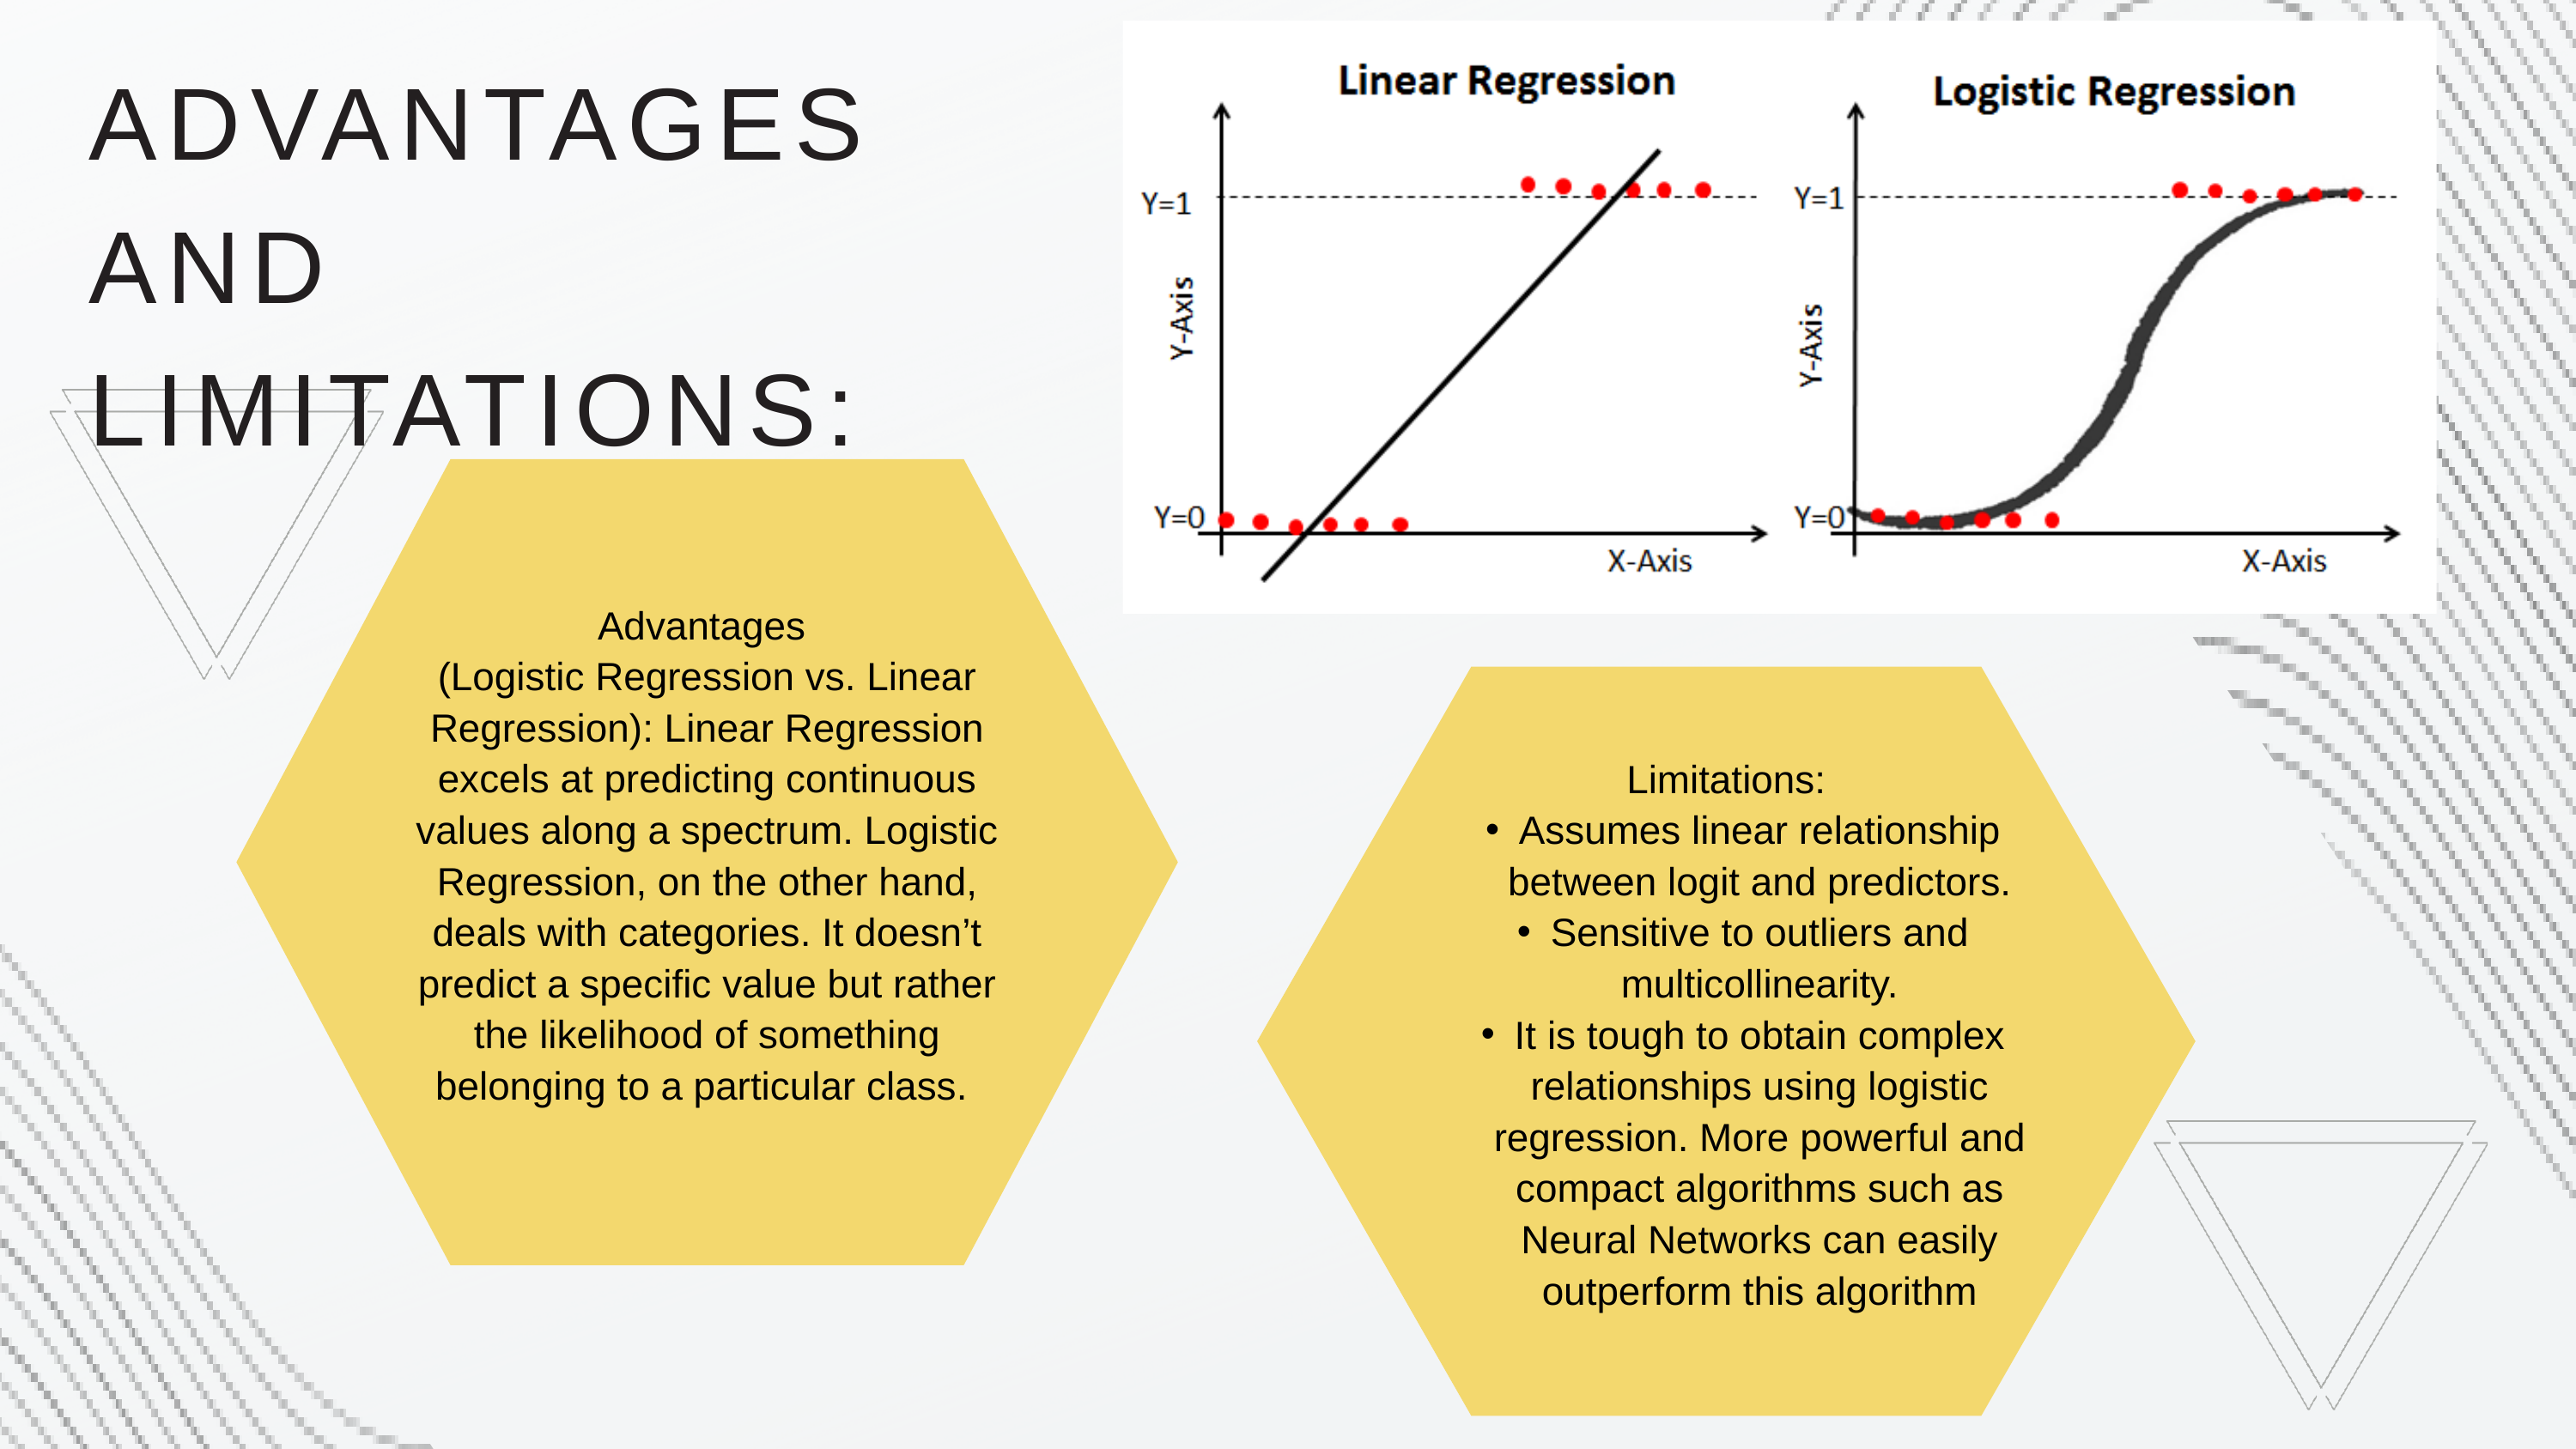

ADVANTAGES AND LIMITATIONS:

Advantages
(Logistic Regression vs. Linear Regression): Linear Regression excels at predicting continuous values along a spectrum. Logistic Regression, on the other hand, deals with categories. It doesn’t predict a specific value but rather the likelihood of something belonging to a particular class.

Limitations:
Assumes linear relationship between logit and predictors.
Sensitive to outliers and multicollinearity.
It is tough to obtain complex relationships using logistic regression. More powerful and compact algorithms such as Neural Networks can easily outperform this algorithm